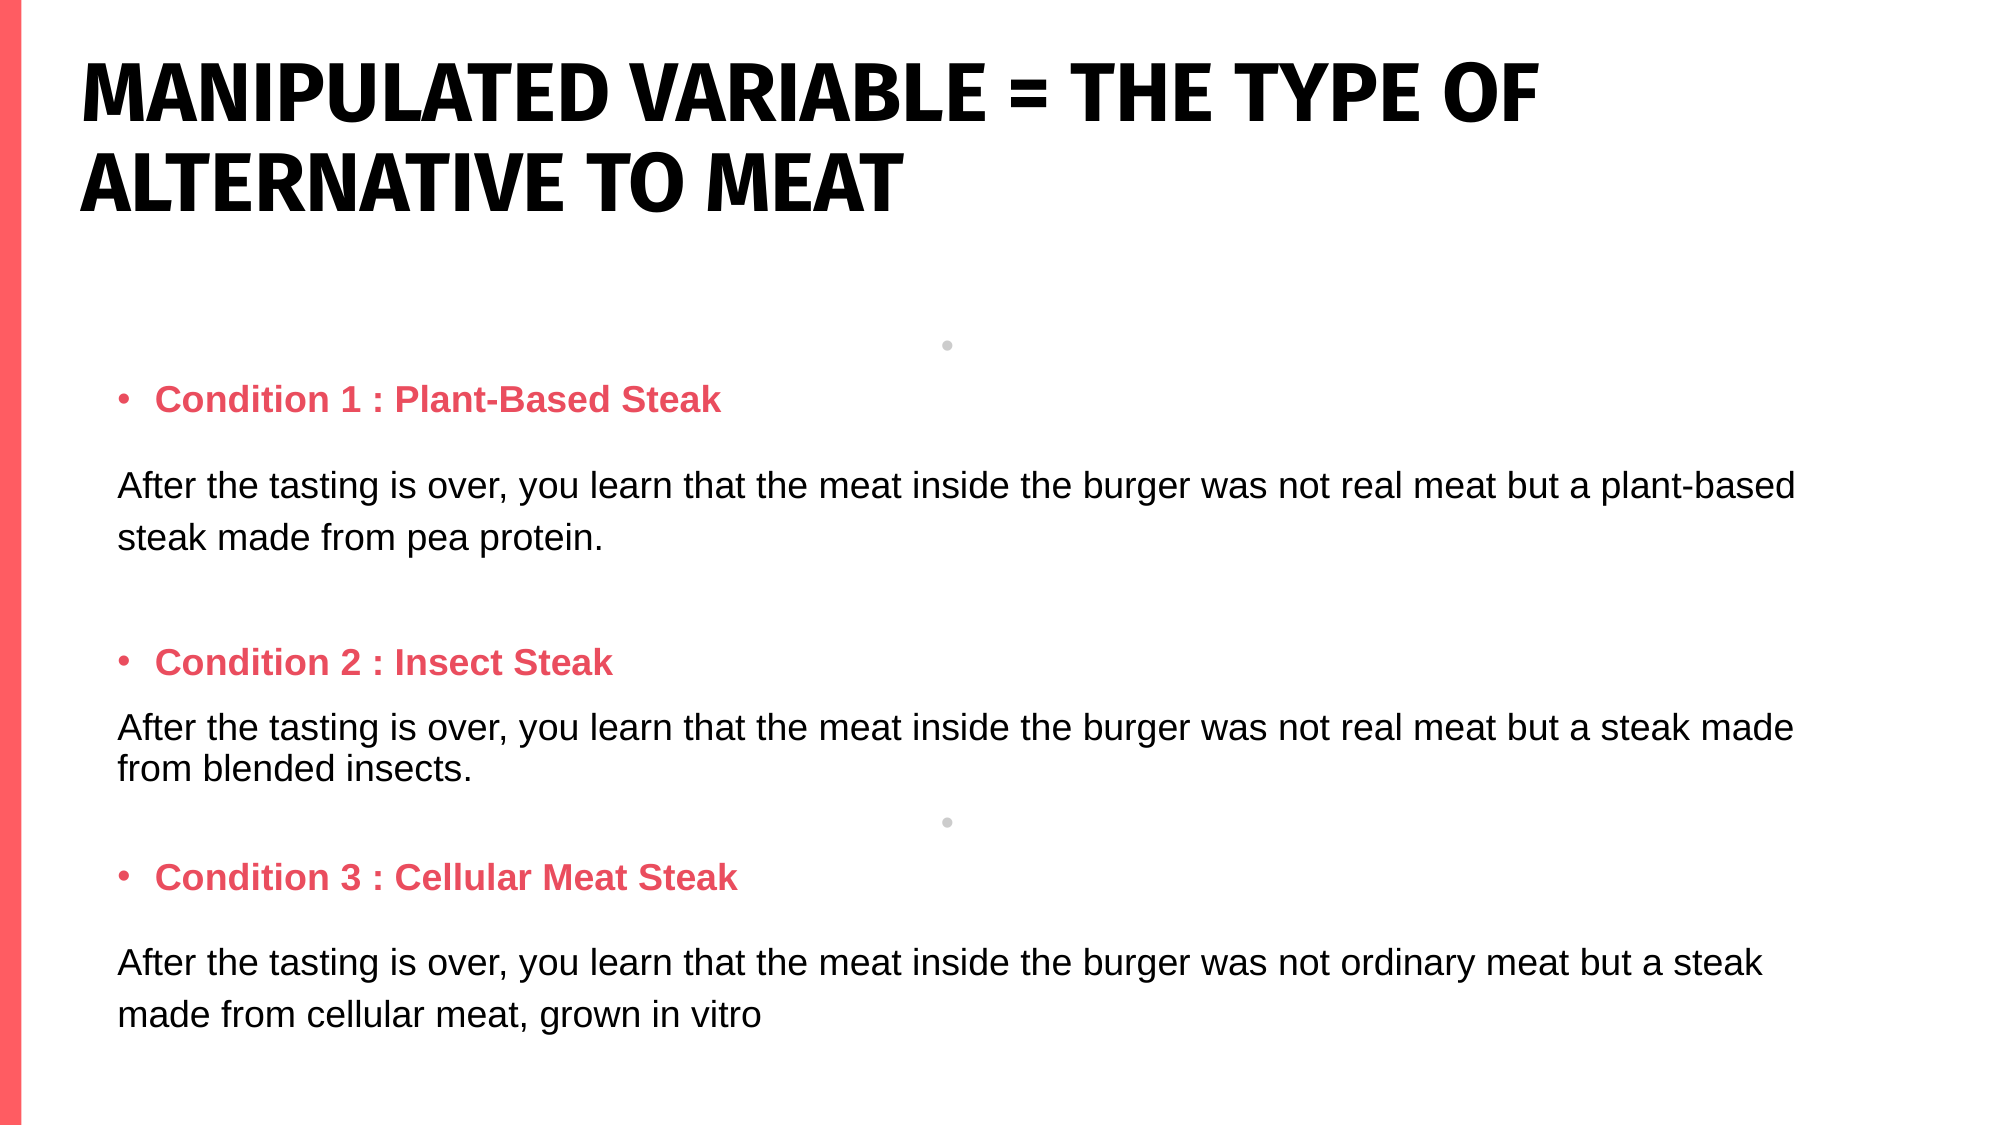

# Manipulated variable = the type of alternative to meat

Condition 1 : Plant-Based Steak
After the tasting is over, you learn that the meat inside the burger was not real meat but a plant-based steak made from pea protein.

Condition 2 : Insect Steak
After the tasting is over, you learn that the meat inside the burger was not real meat but a steak made from blended insects.

Condition 3 : Cellular Meat Steak
After the tasting is over, you learn that the meat inside the burger was not ordinary meat but a steak made from cellular meat, grown in vitro